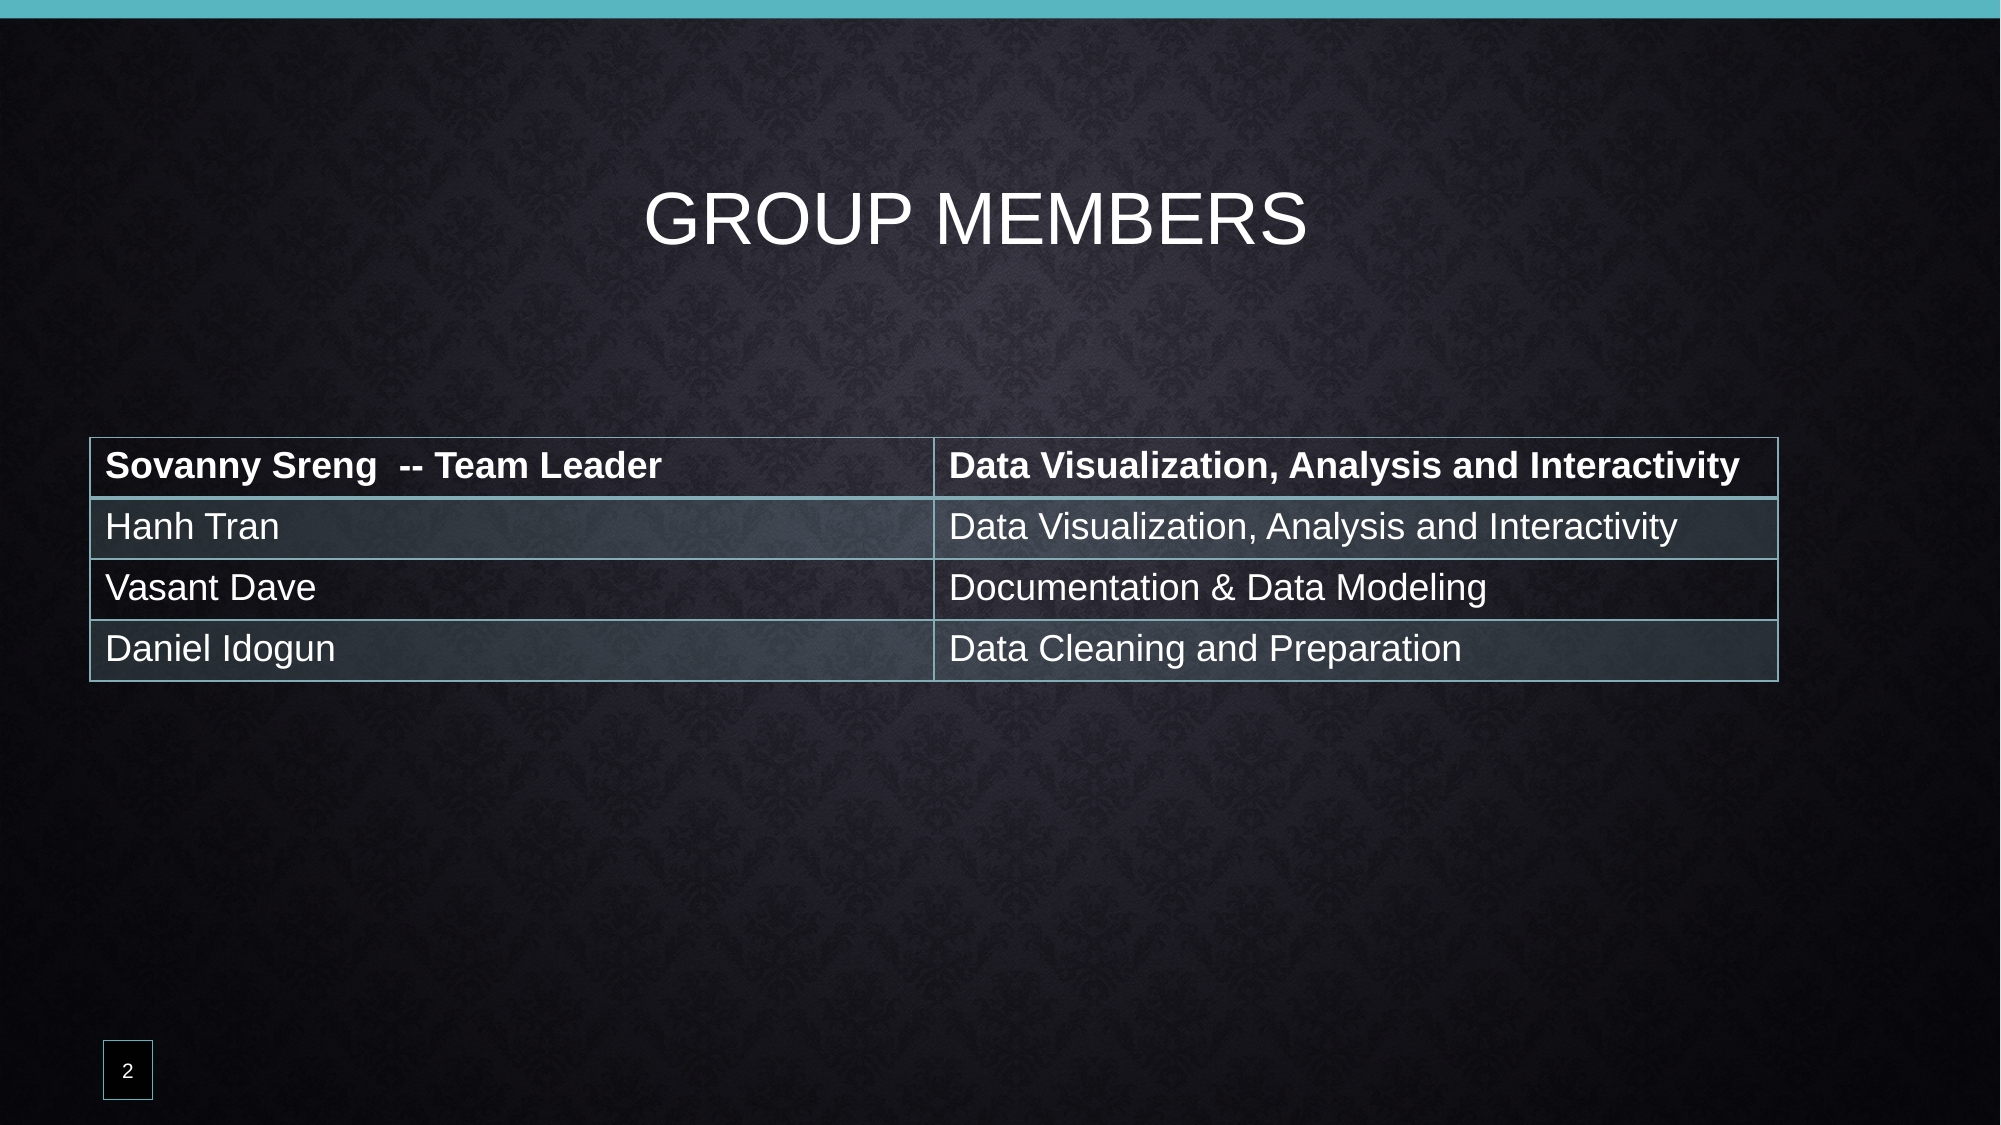

# Group MEMBERS
| Sovanny Sreng -- Team Leader | Data Visualization, Analysis and Interactivity |
| --- | --- |
| Hanh Tran | Data Visualization, Analysis and Interactivity |
| Vasant Dave | Documentation & Data Modeling |
| Daniel Idogun | Data Cleaning and Preparation |
2